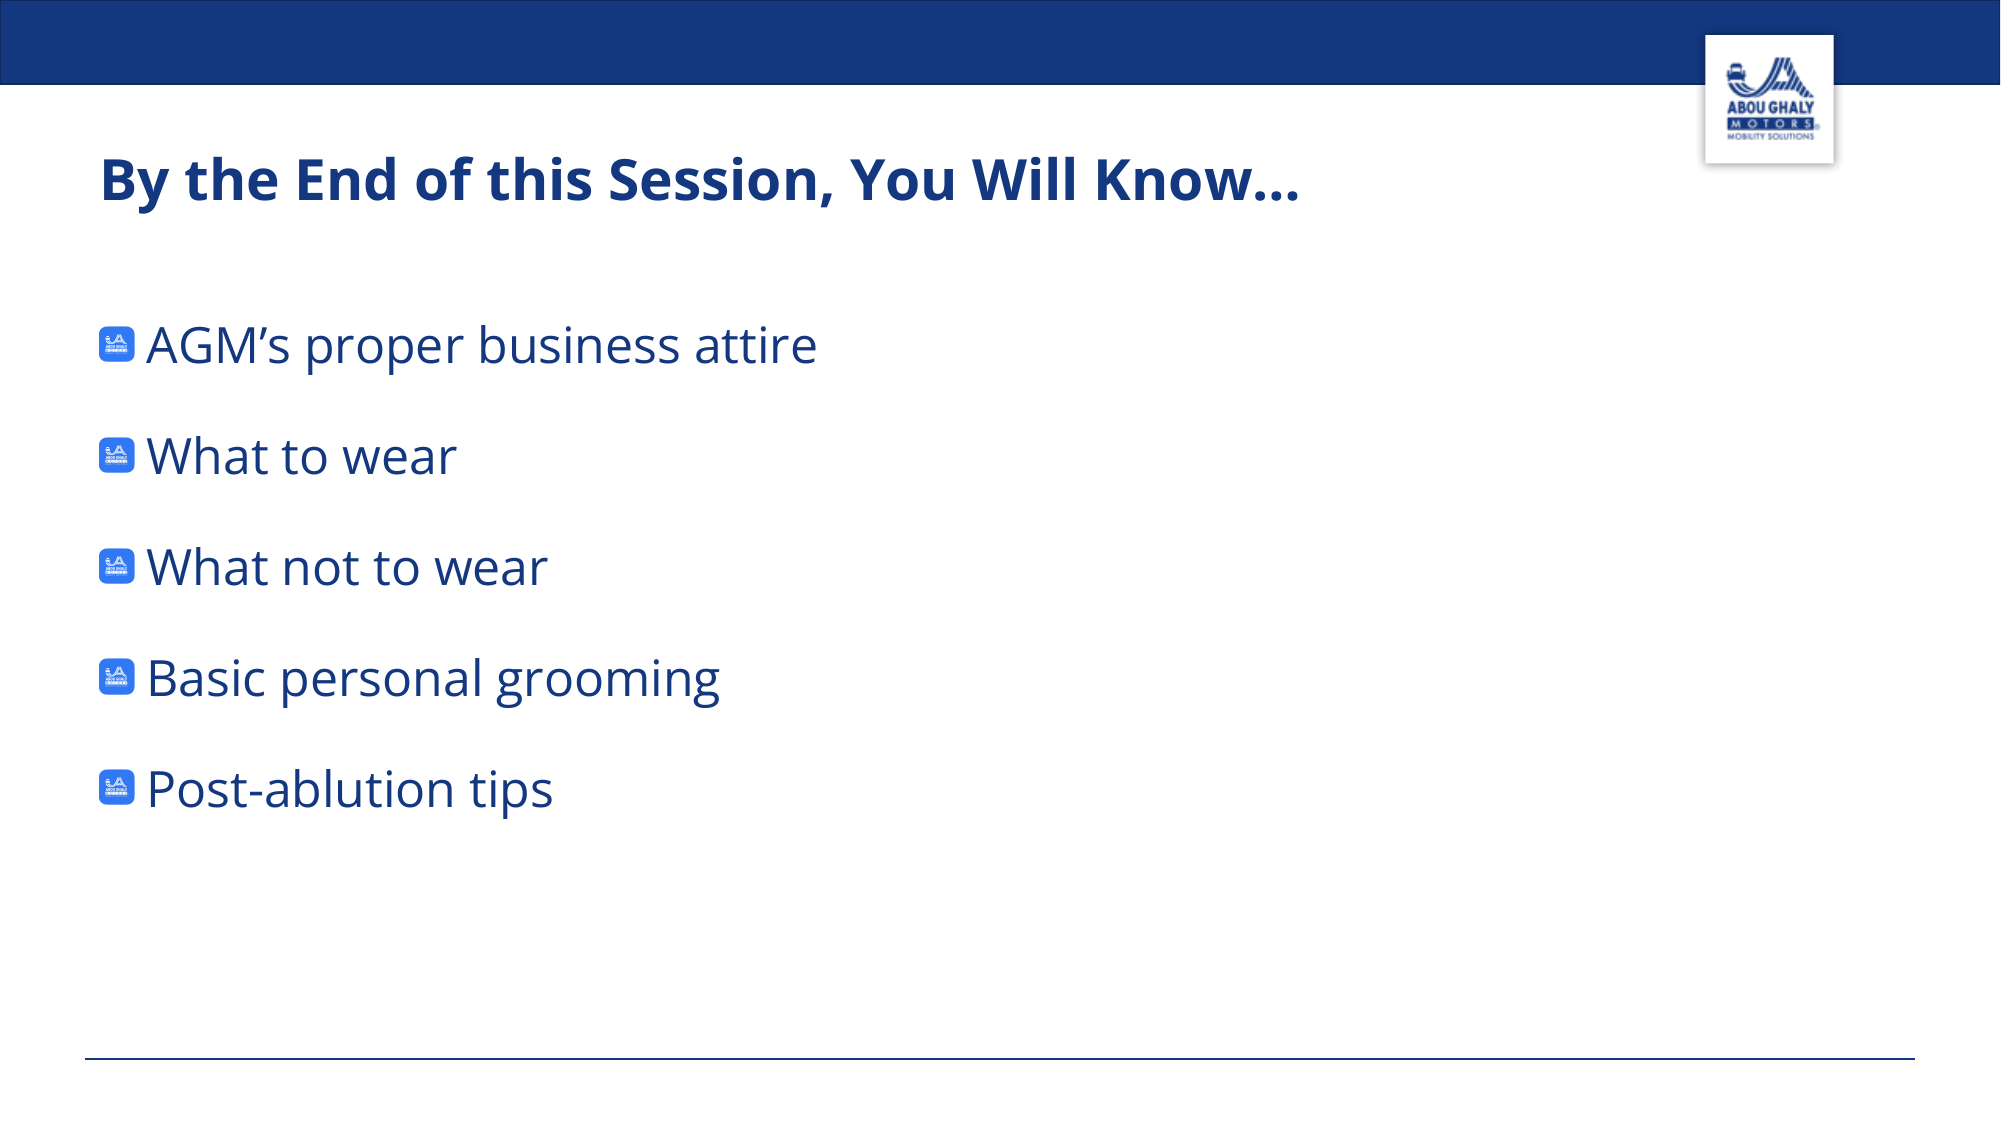

# By the End of this Session, You Will Know…
AGM’s proper business attire
What to wear
What not to wear
Basic personal grooming
Post-ablution tips